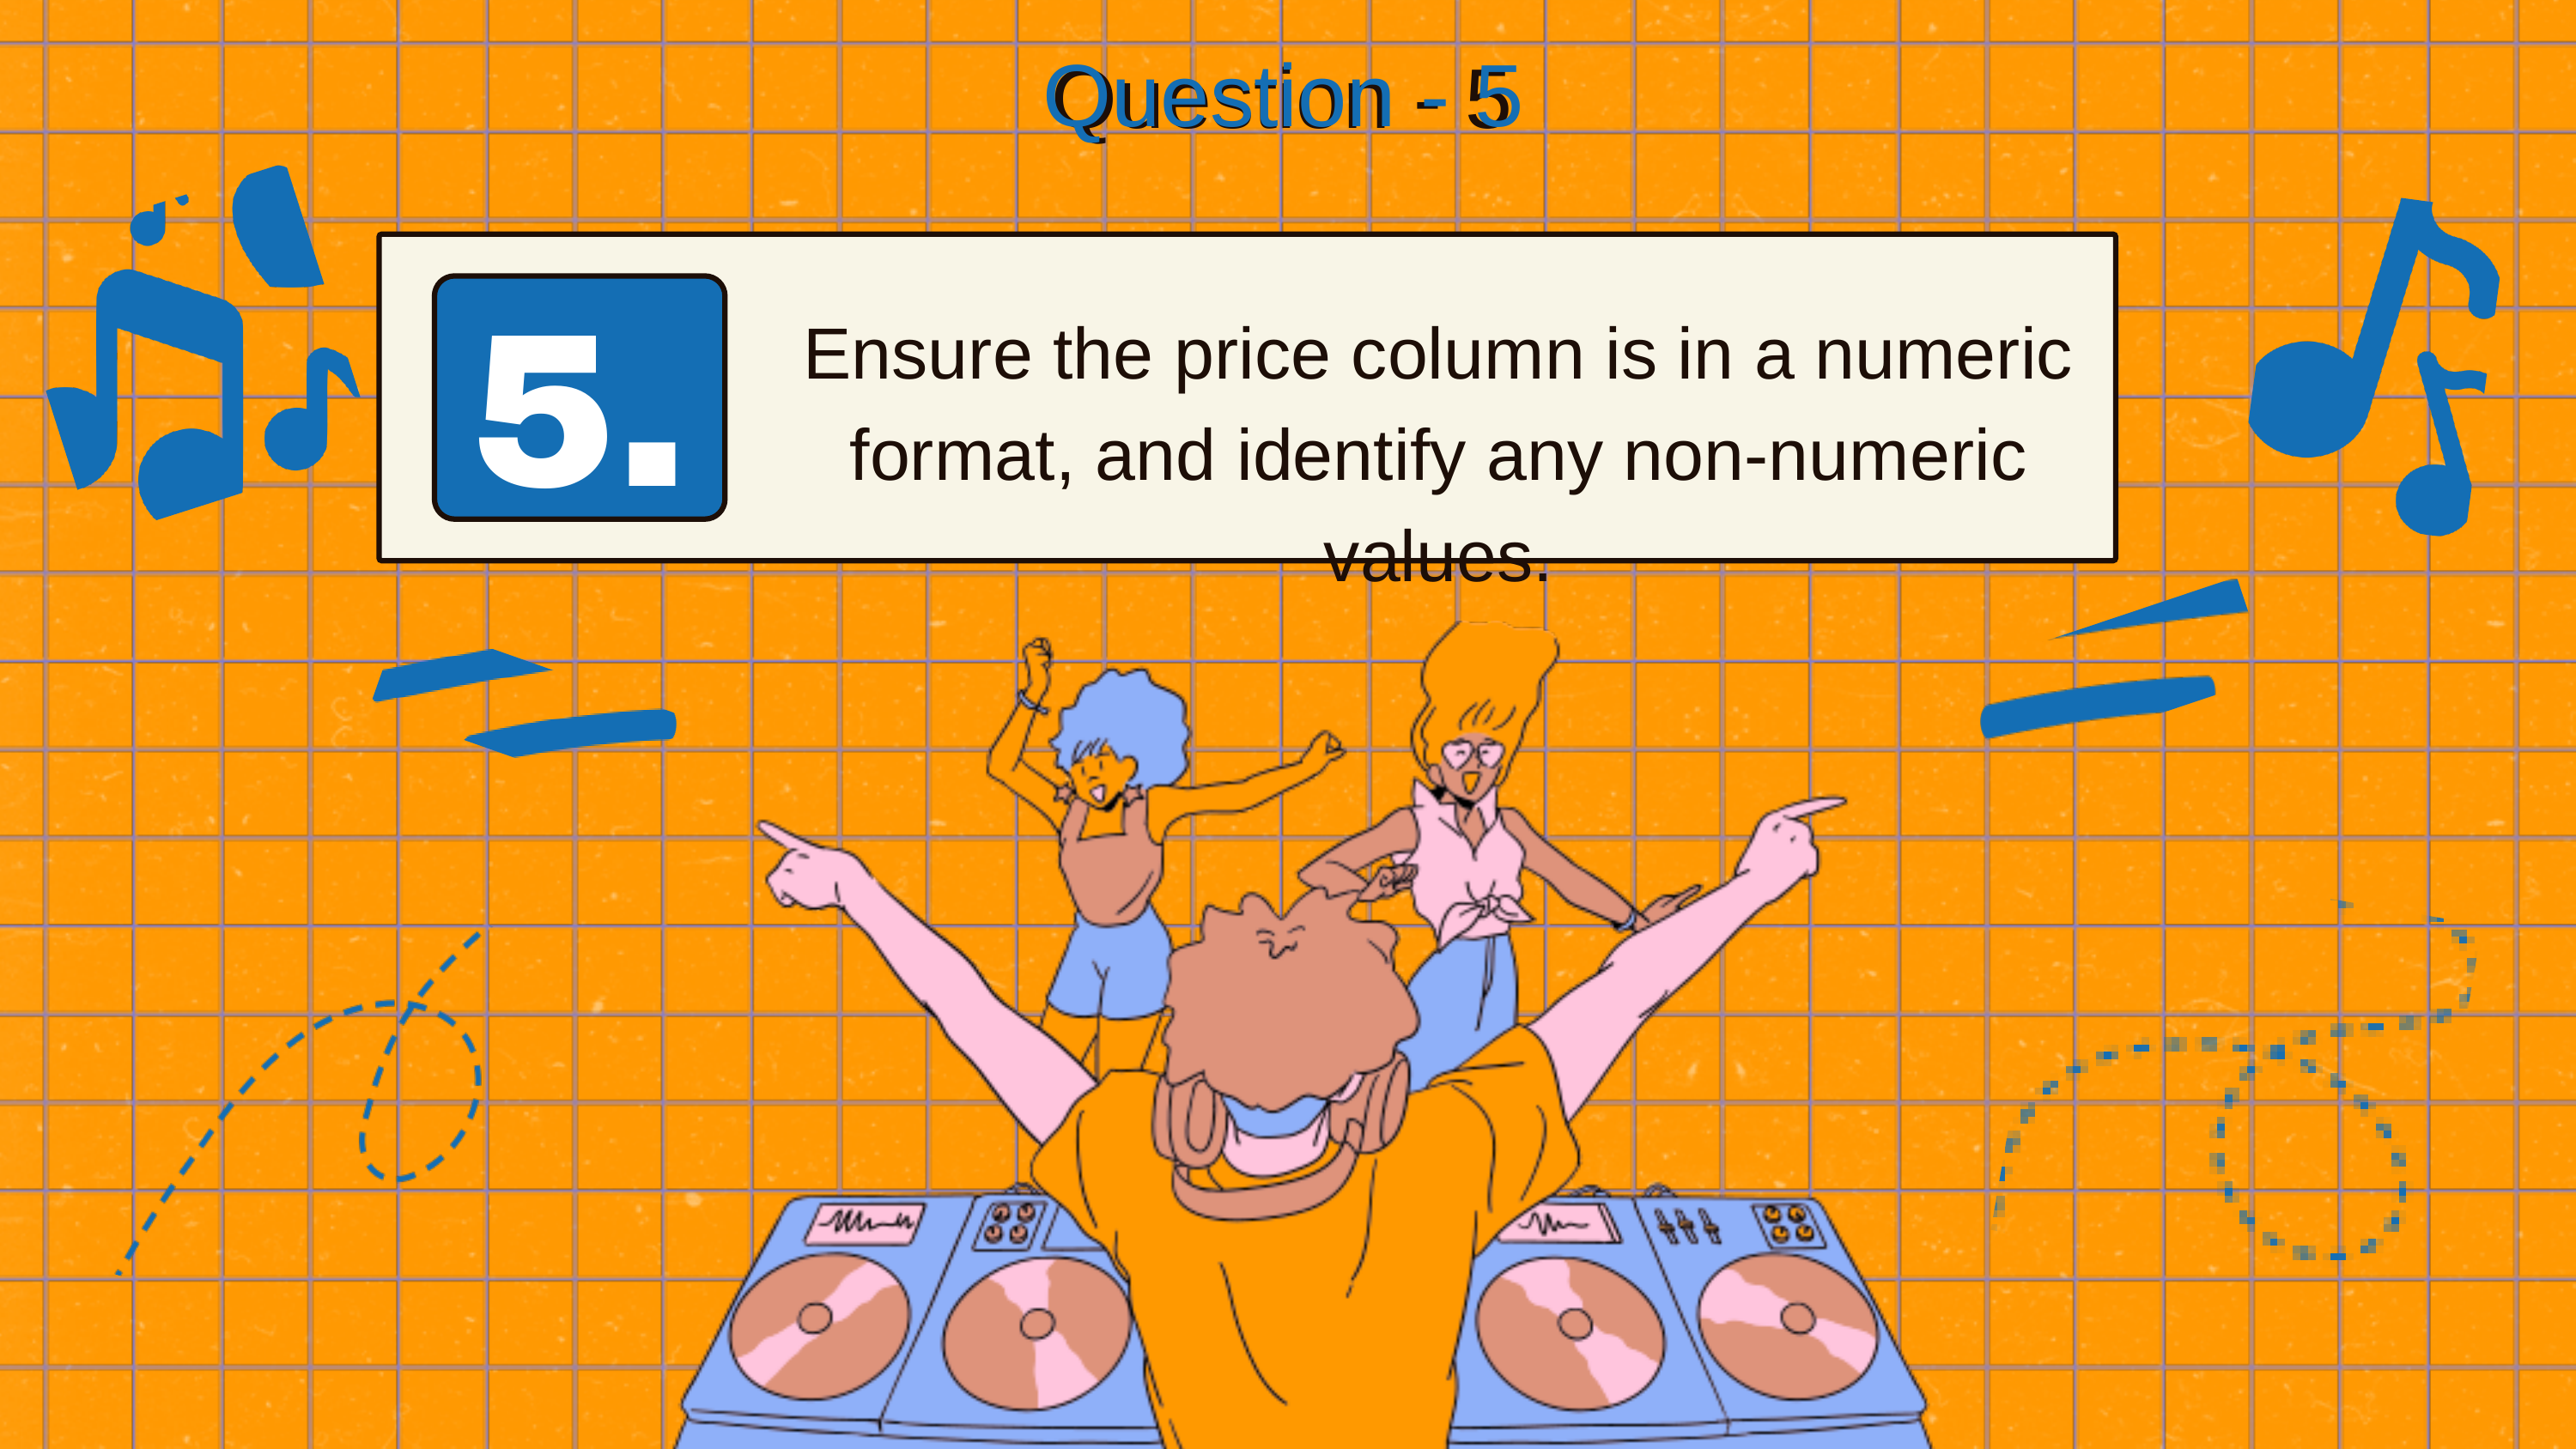

Question - 5
Question - 5

5.

Ensure the price column is in a numeric format, and identify any non-numeric values.